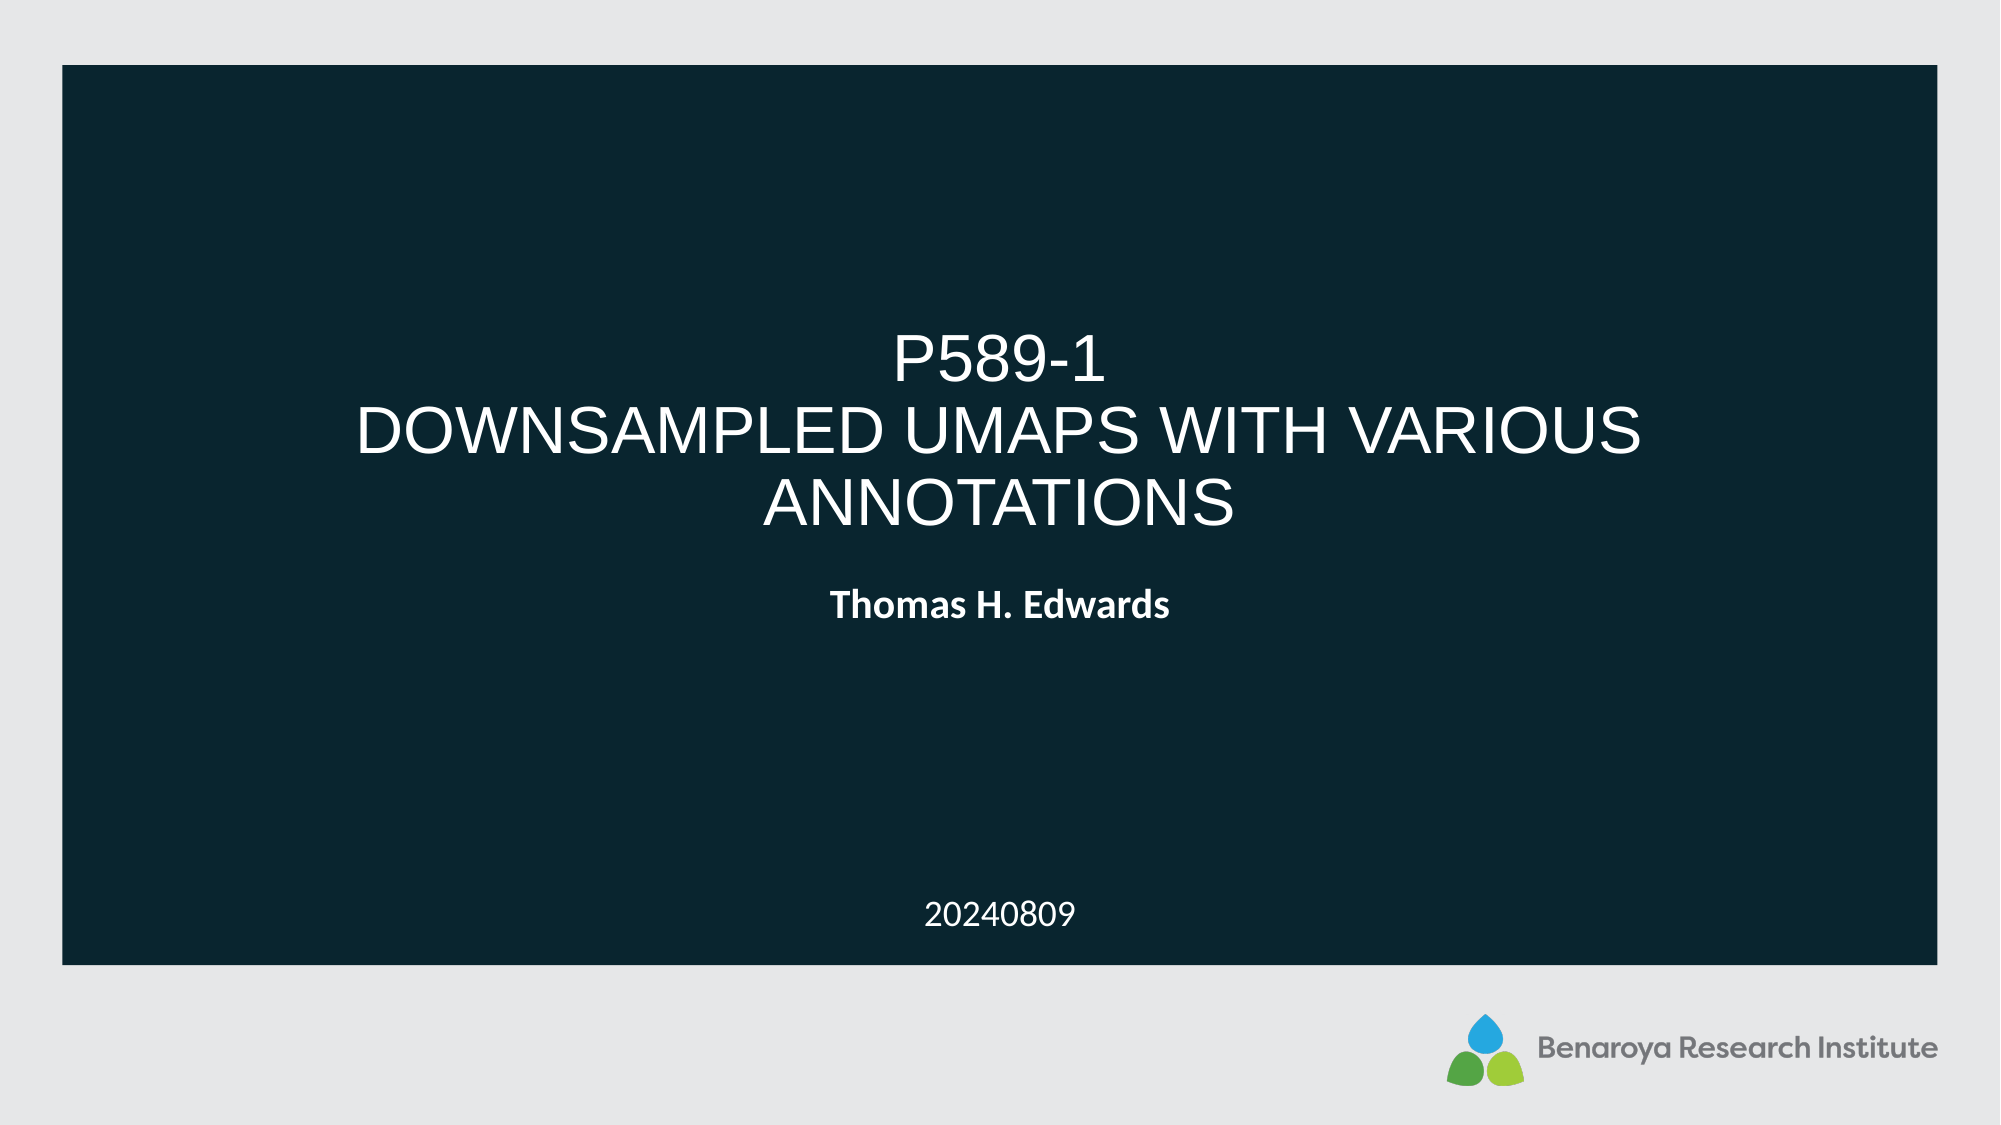

P589-1
downsampled umaps with various annotations
Thomas H. Edwards

20240809